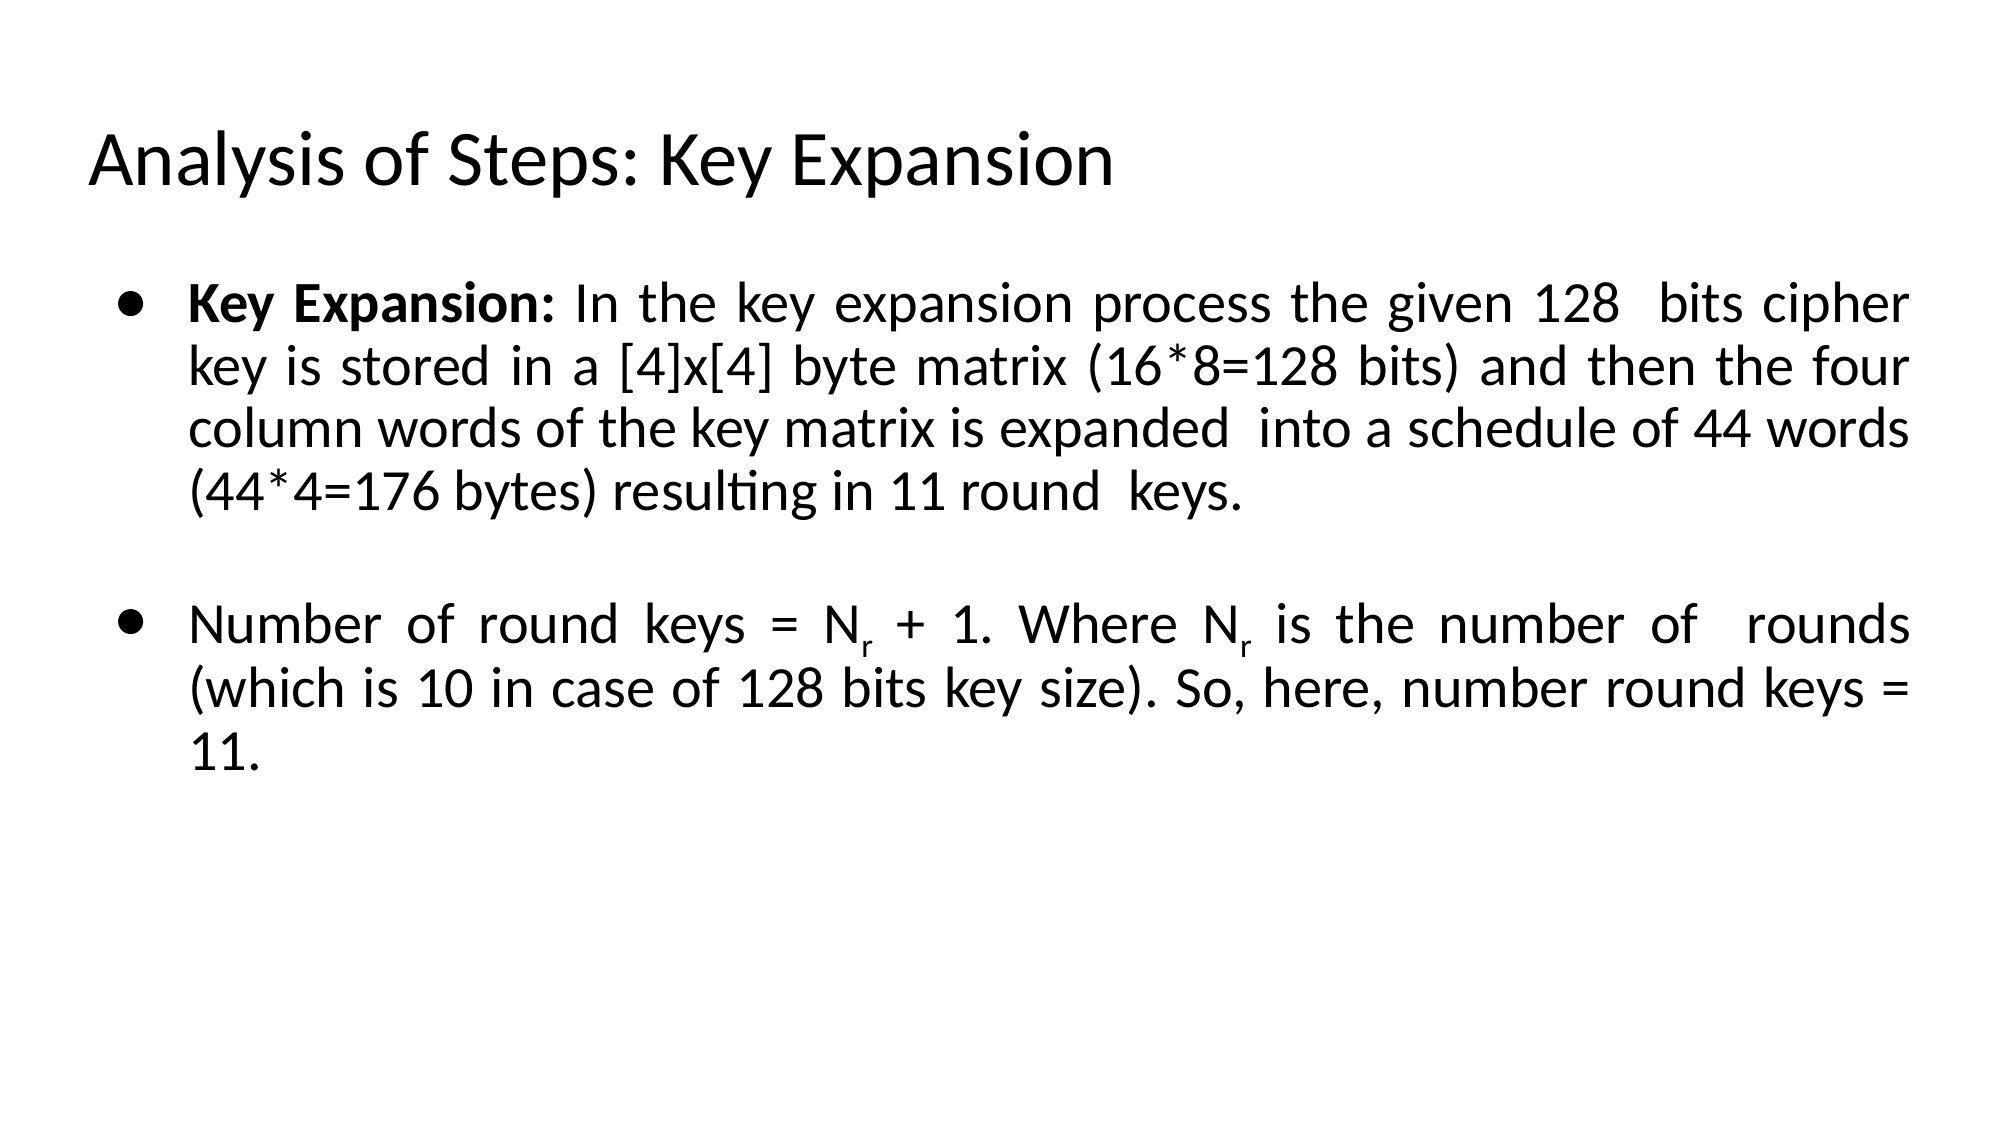

# Analysis of Steps: Key Expansion
Key Expansion: In the key expansion process the given 128  bits cipher key is stored in a [4]x[4] byte matrix (16*8=128 bits) and then the four column words of the key matrix is expanded  into a schedule of 44 words (44*4=176 bytes) resulting in 11 round  keys.

Number of round keys = Nr + 1. Where Nr is the number of  rounds (which is 10 in case of 128 bits key size). So, here, number round keys = 11.